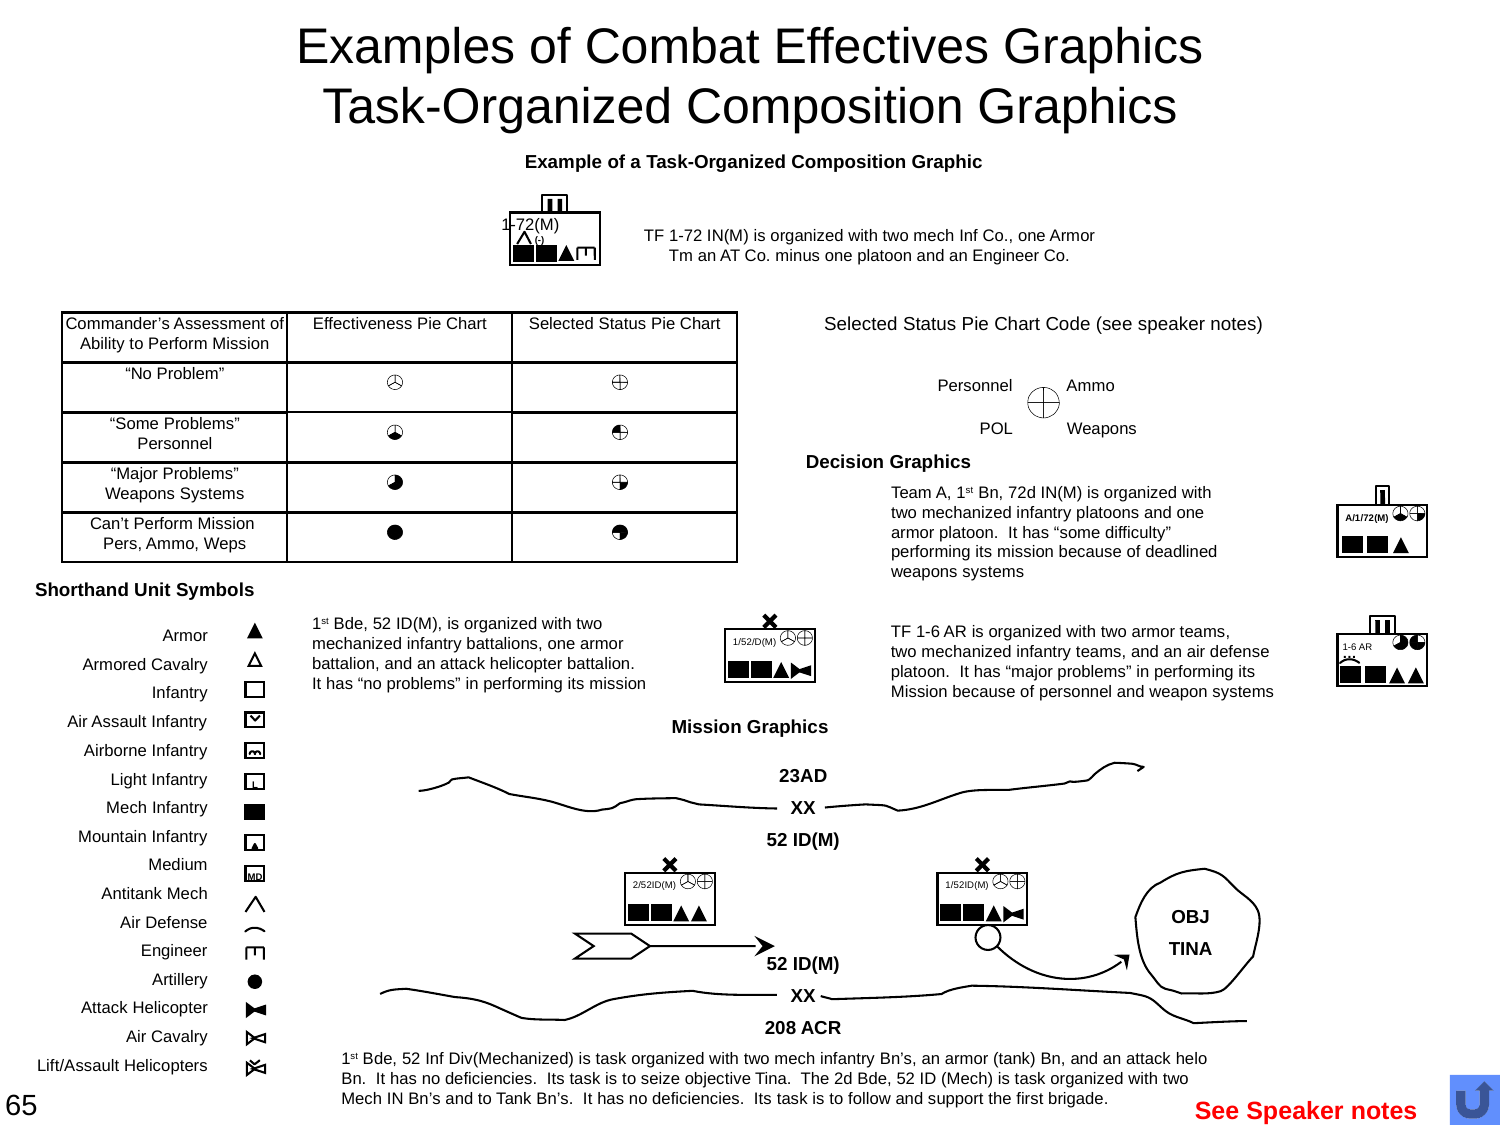

Examples of Combat Effectives Graphics
Task-Organized Composition Graphics

Example of a Task-Organized Composition Graphic

1-72(M)
(-)

TF 1-72 IN(M) is organized with two mech Inf Co., one Armor Tm an AT Co. minus one platoon and an Engineer Co.
Selected Status Pie Chart Code (see speaker notes)
Commander’s Assessment of Ability to Perform Mission
Effectiveness Pie Chart
Selected Status Pie Chart
“No Problem”

Personnel
Ammo

“Some Problems”
Personnel

POL
Weapons

Decision Graphics
“Major Problems”
Weapons Systems

Team A, 1st Bn, 72d IN(M) is organized with
two mechanized infantry platoons and one
armor platoon.  It has “some difficulty”
performing its mission because of deadlined
weapons systems

A/1/72(M)

Can’t Perform Mission
Pers, Ammo, Weps

Shorthand Unit Symbols
1st Bde, 52 ID(M), is organized with two
mechanized infantry battalions, one armor
battalion, and an attack helicopter battalion.
It has “no problems” in performing its mission

1/52/D(M)

1-6 AR
…

TF 1-6 AR is organized with two armor teams,
two mechanized infantry teams, and an air defense
platoon.  It has “major problems” in performing its
Mission because of personnel and weapon systems
Armor

Armored Cavalry

Infantry
Air Assault Infantry

Mission Graphics
Airborne Infantry

23AD
XX
52 ID(M)

Light Infantry

L

Mech Infantry

Mountain Infantry

Medium

2/52ID(M)

1/52ID(M)

MD

Antitank Mech

OBJ
TINA
Air Defense

Engineer

52 ID(M)
XX
208 ACR
Artillery

Attack Helicopter

Air Cavalry

1st Bde, 52 Inf Div(Mechanized) is task organized with two mech infantry Bn’s, an armor (tank) Bn, and an attack helo Bn.  It has no deficiencies.  Its task is to seize objective Tina.  The 2d Bde, 52 ID (Mech) is task organized with two Mech IN Bn’s and to Tank Bn’s.  It has no deficiencies.  Its task is to follow and support the first brigade.
Lift/Assault Helicopters

65

See Speaker notes